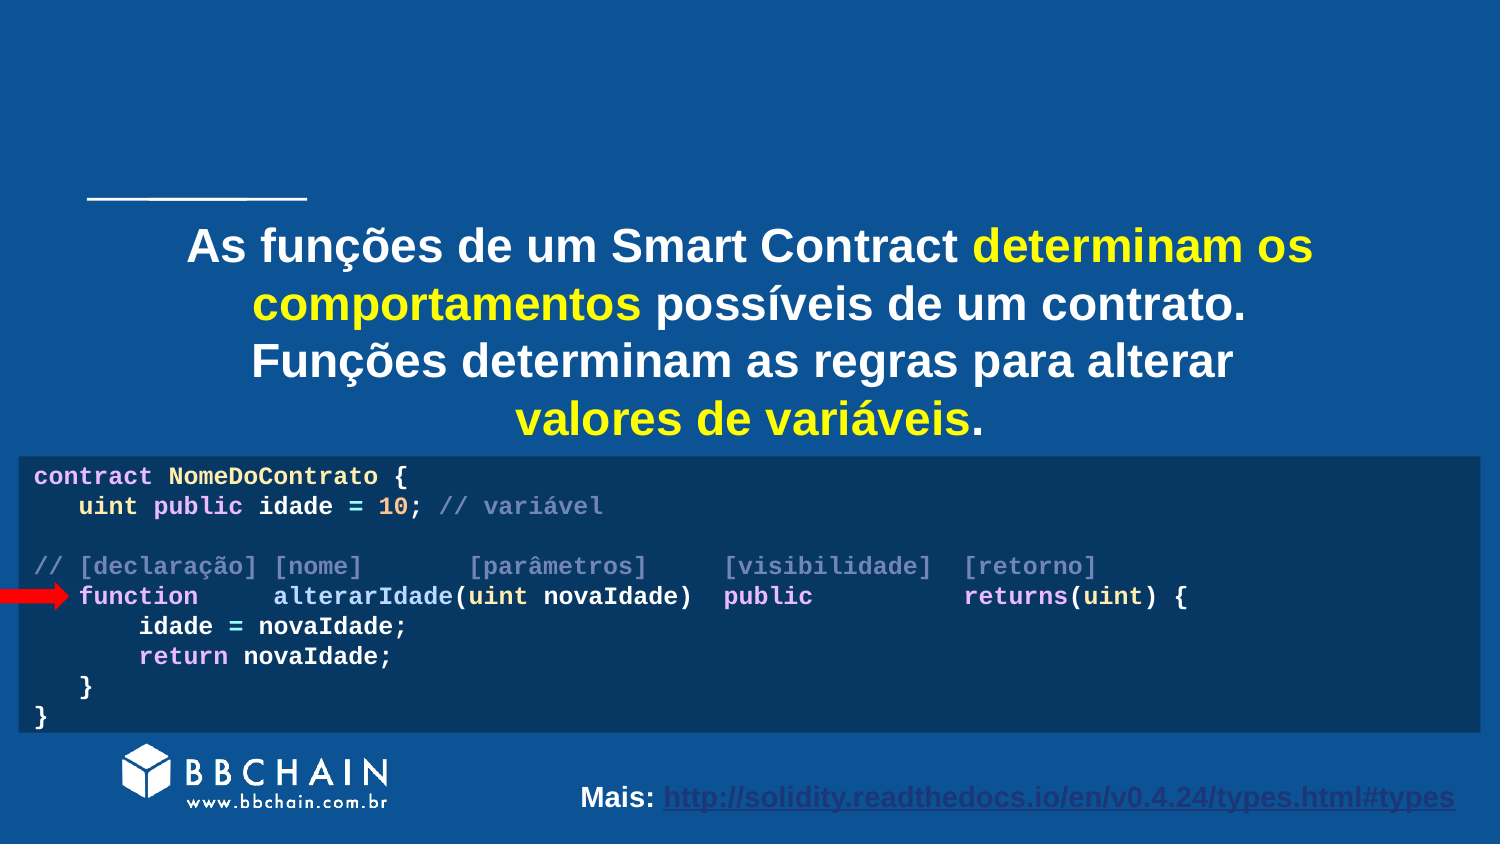

# As funções de um Smart Contract determinam os comportamentos possíveis de um contrato.
Funções determinam as regras para alterar
valores de variáveis.

contract NomeDoContrato {
   uint public idade = 10; // variável

// [declaração] [nome]       [parâmetros]     [visibilidade]  [retorno]
   function     alterarIdade(uint novaIdade)  public          returns(uint) {
       idade = novaIdade;
       return novaIdade;
   }
}

Mais: http://solidity.readthedocs.io/en/v0.4.24/types.html#types